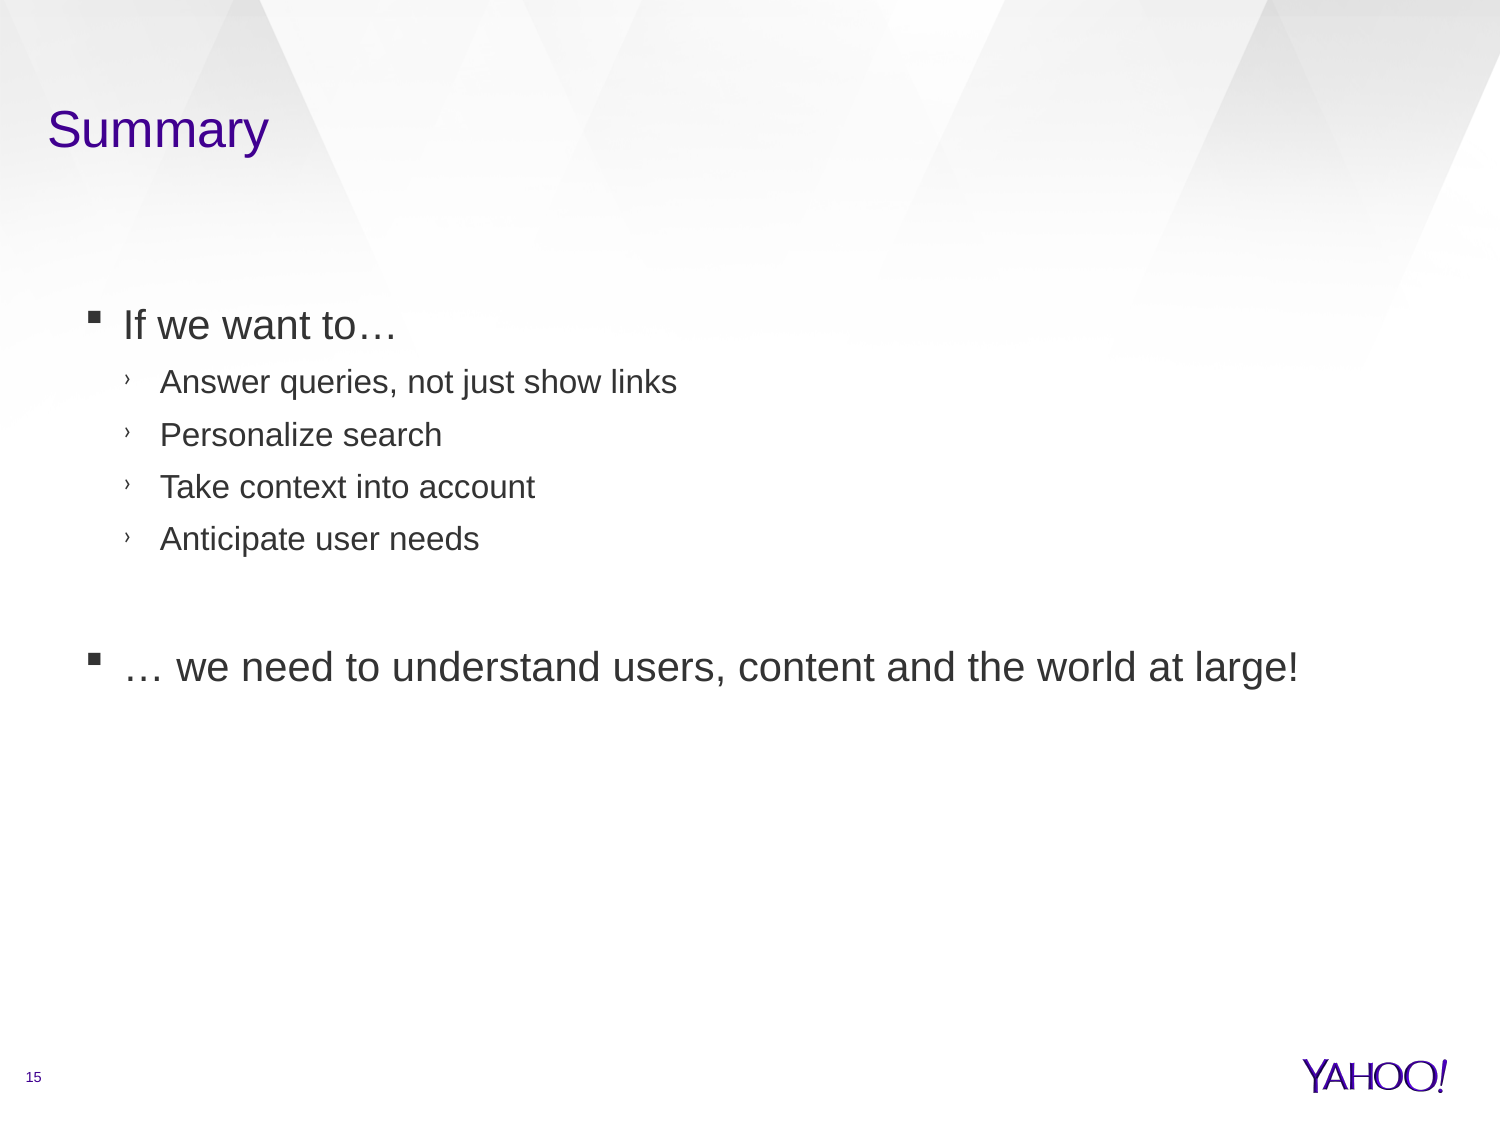

# Summary
If we want to…
Answer queries, not just show links
Personalize search
Take context into account
Anticipate user needs

… we need to understand users, content and the world at large!

15